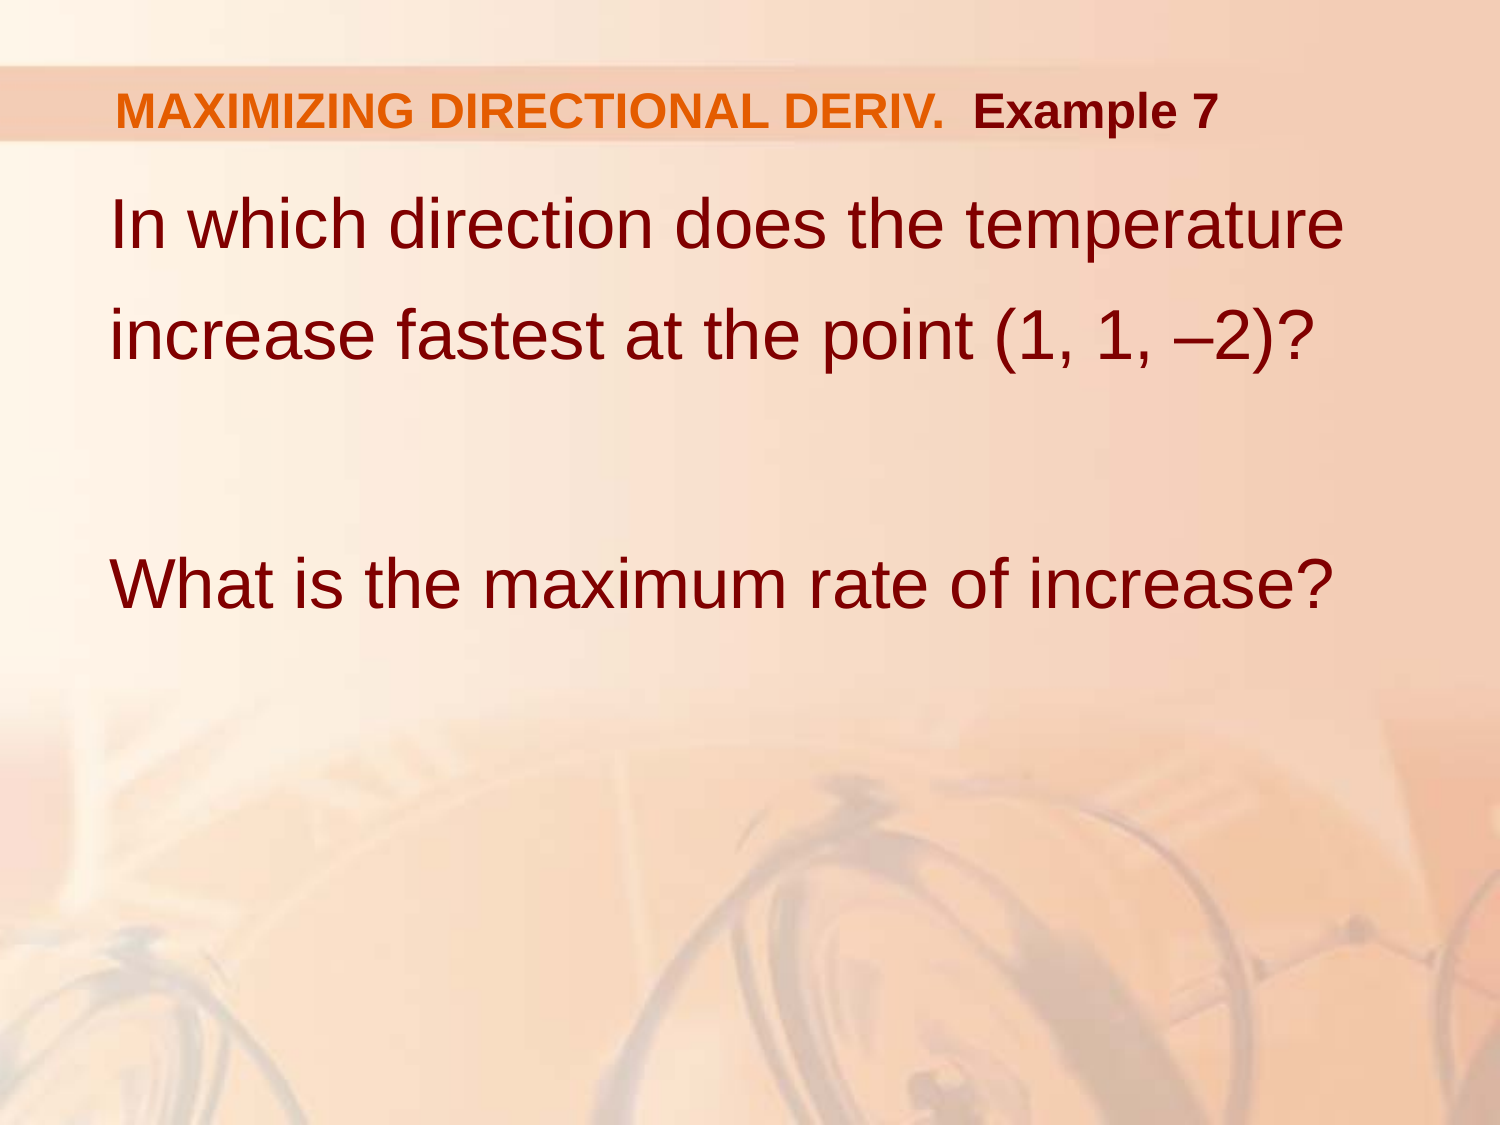

# MAXIMIZING DIRECTIONAL DERIV.
Example 7
In which direction does the temperature increase fastest at the point (1, 1, –2)?

What is the maximum rate of increase?